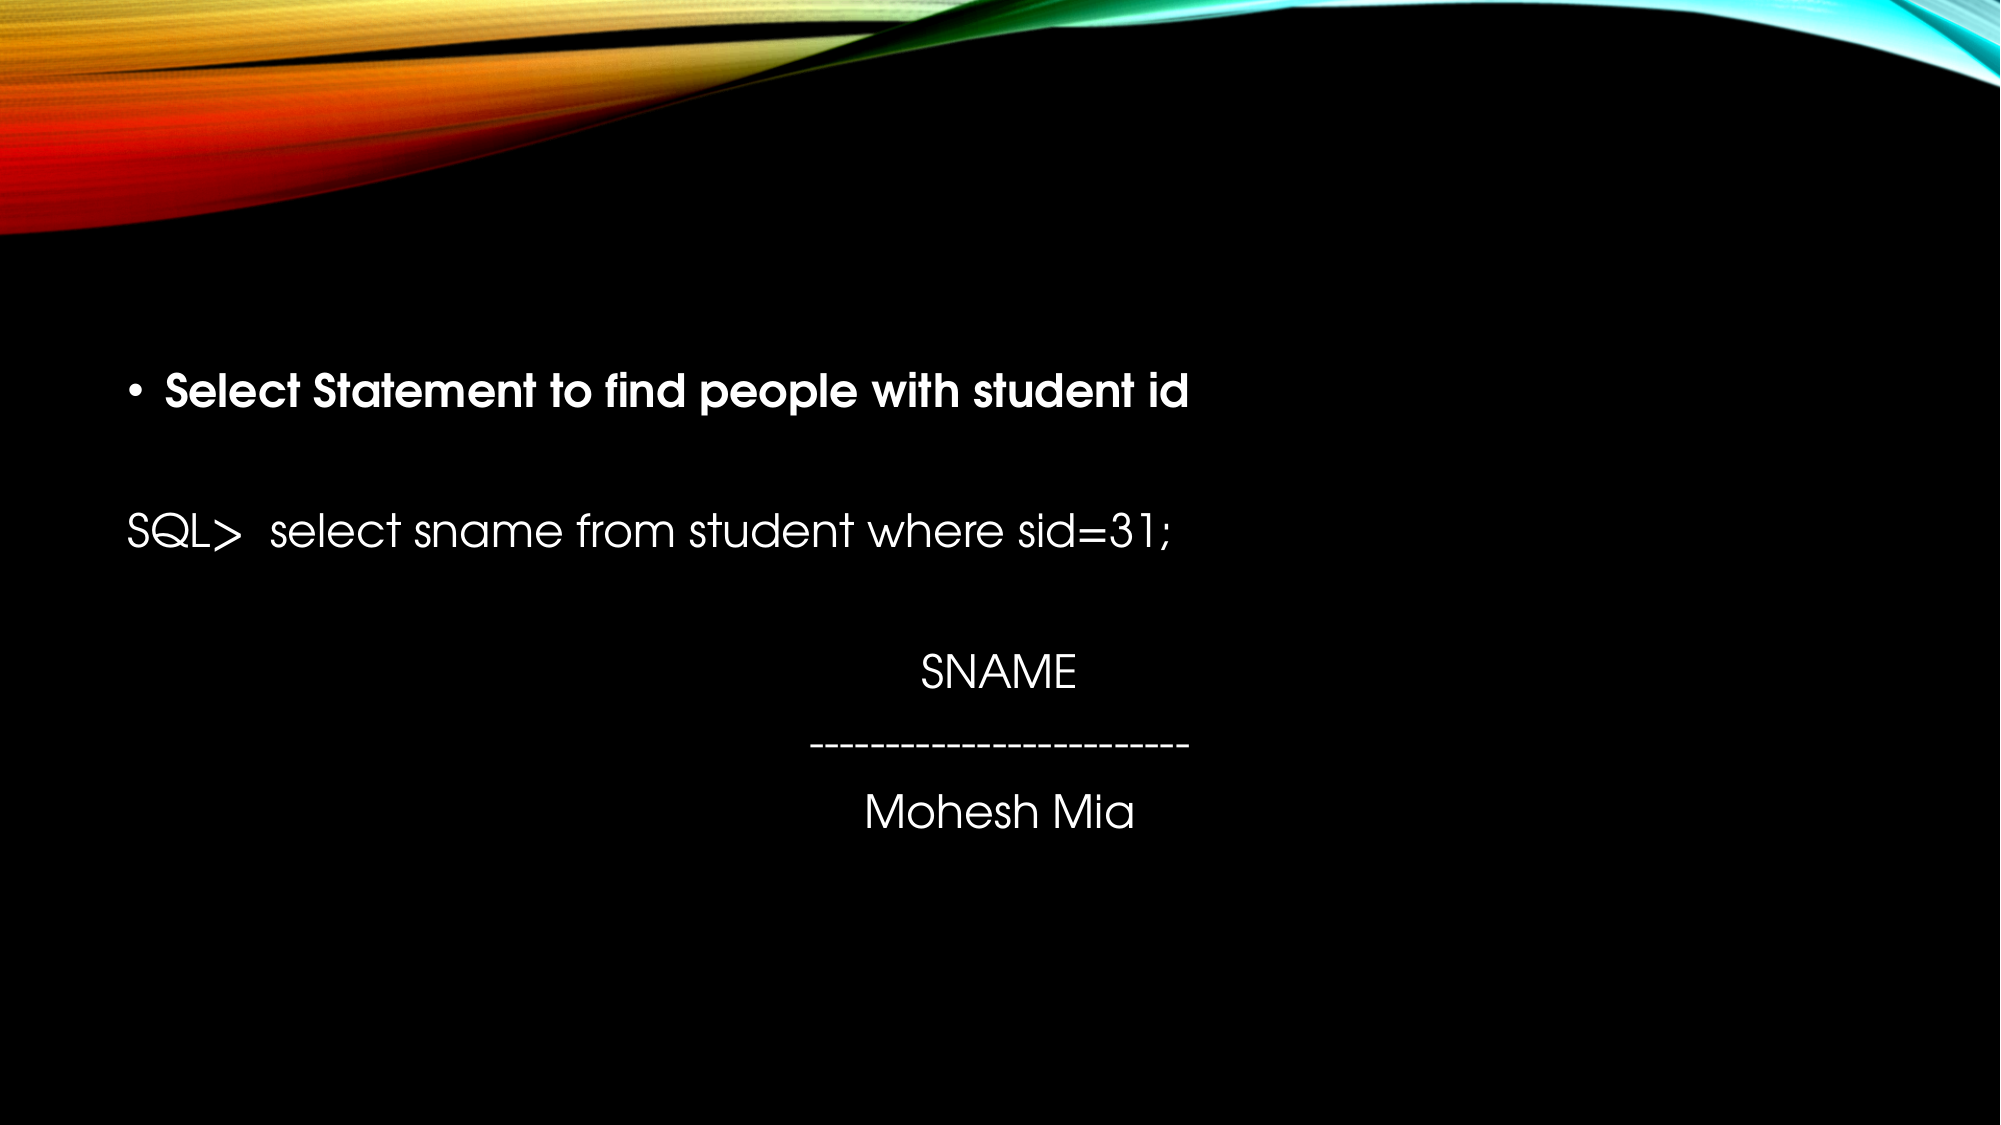

#
Select Statement to find people with student id

SQL>  select sname from student where sid=31;

SNAME
-------------------------
Mohesh Mia